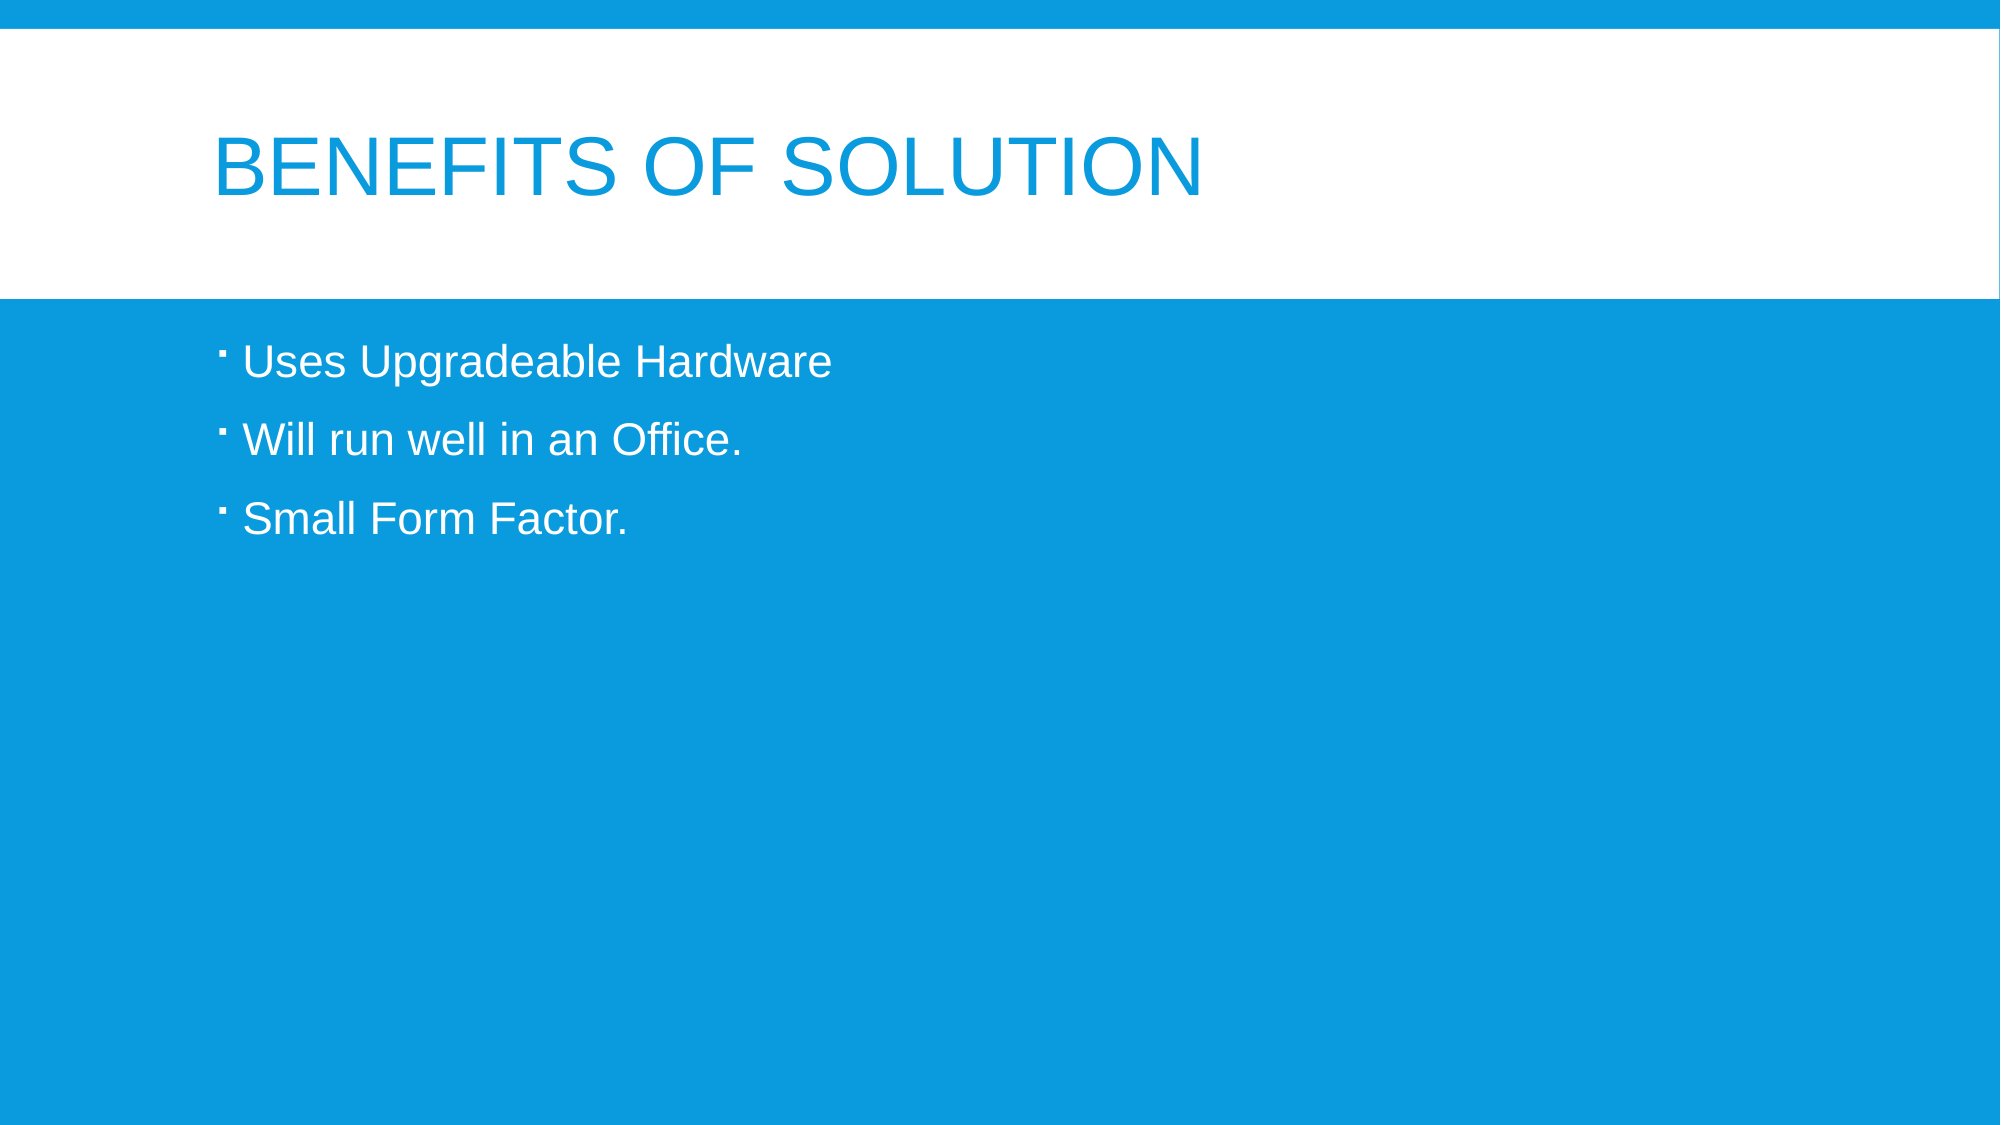

# Benefits of Solution
Uses Upgradeable Hardware
Will run well in an Office.
Small Form Factor.